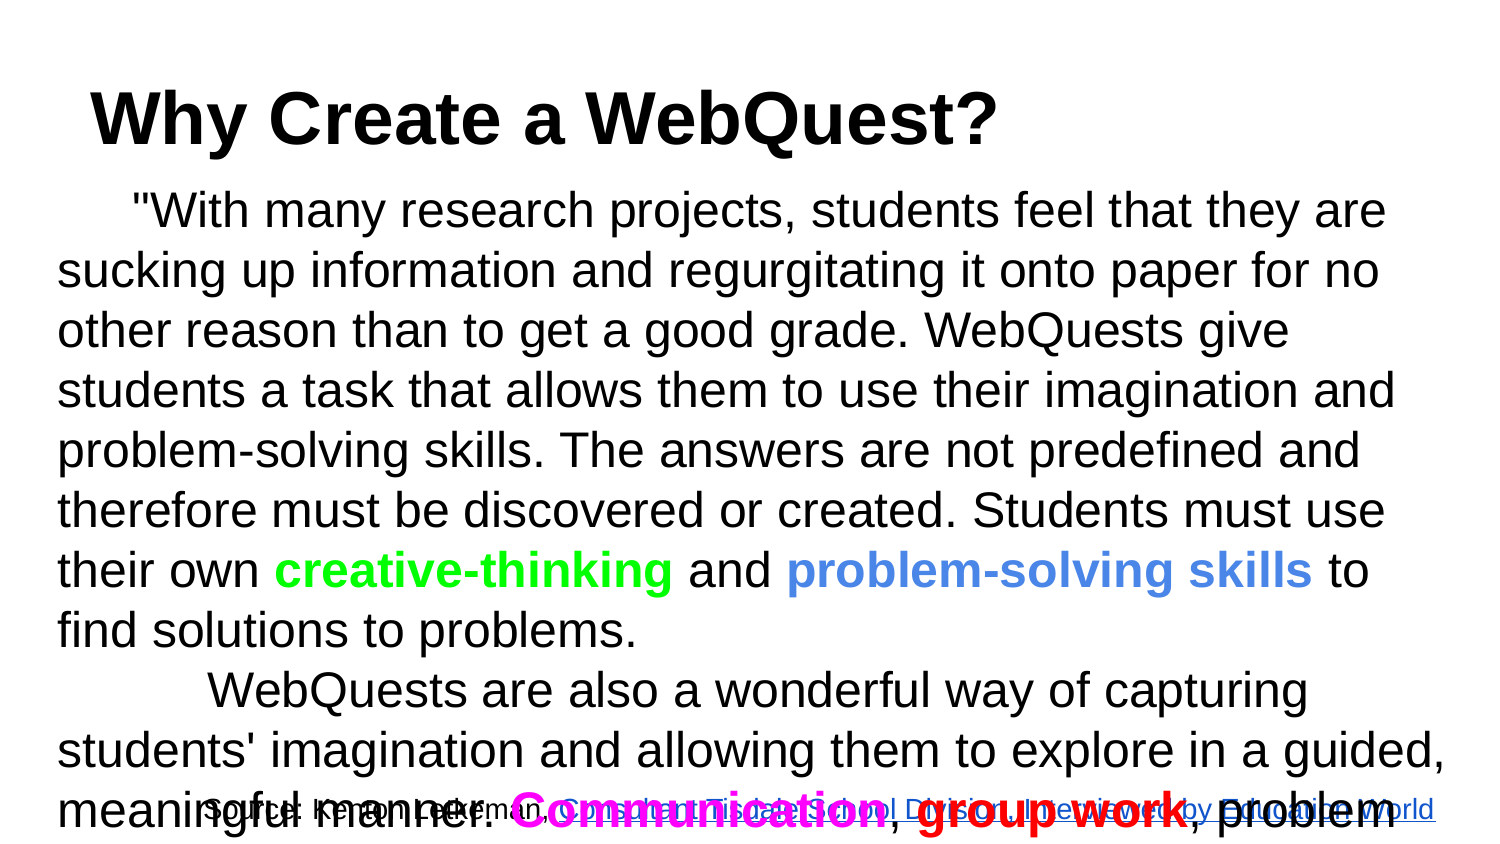

# Why Create a WebQuest?
"With many research projects, students feel that they are sucking up information and regurgitating it onto paper for no other reason than to get a good grade. WebQuests give students a task that allows them to use their imagination and problem-solving skills. The answers are not predefined and therefore must be discovered or created. Students must use their own creative-thinking and problem-solving skills to find solutions to problems.
	WebQuests are also a wonderful way of capturing students' imagination and allowing them to explore in a guided, meaningful manner. Communication, group work, problem solving, and critical and creative thinking skills are becoming far more important in today's world than having students memorize predetermined content."
Source: Kenton Letkeman, Consultant Tisdale School Division, Interviewed by Education World